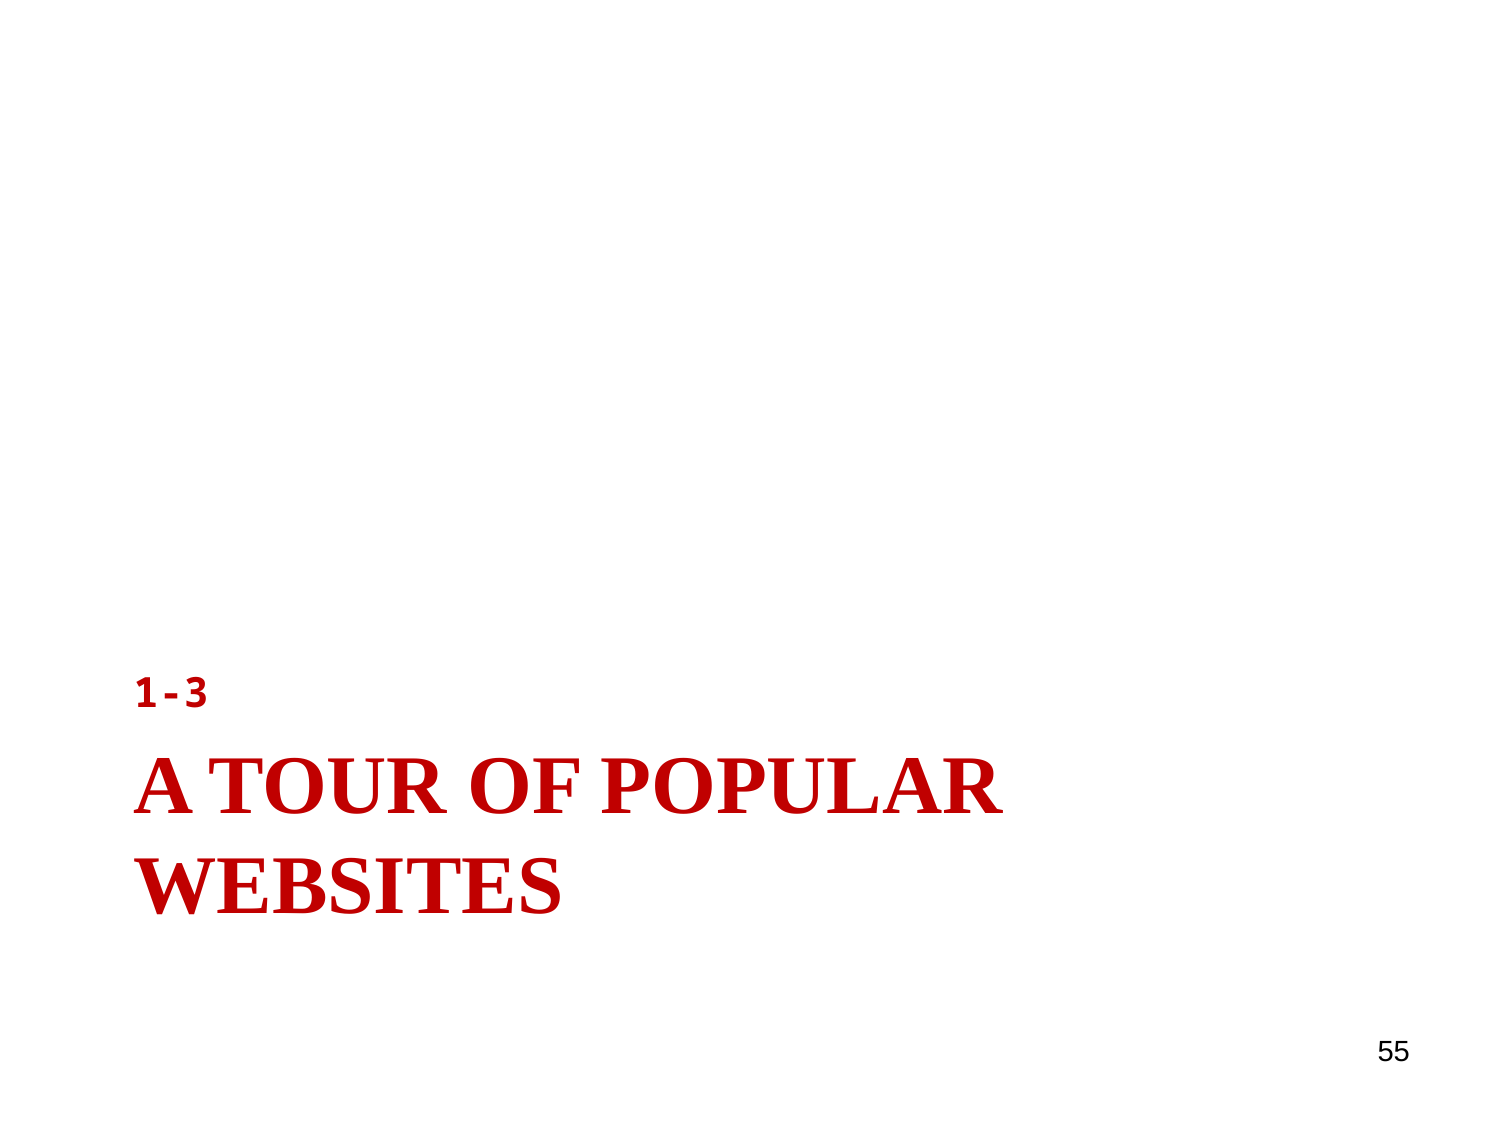

1-3
# A Tour of Popular Websites
55